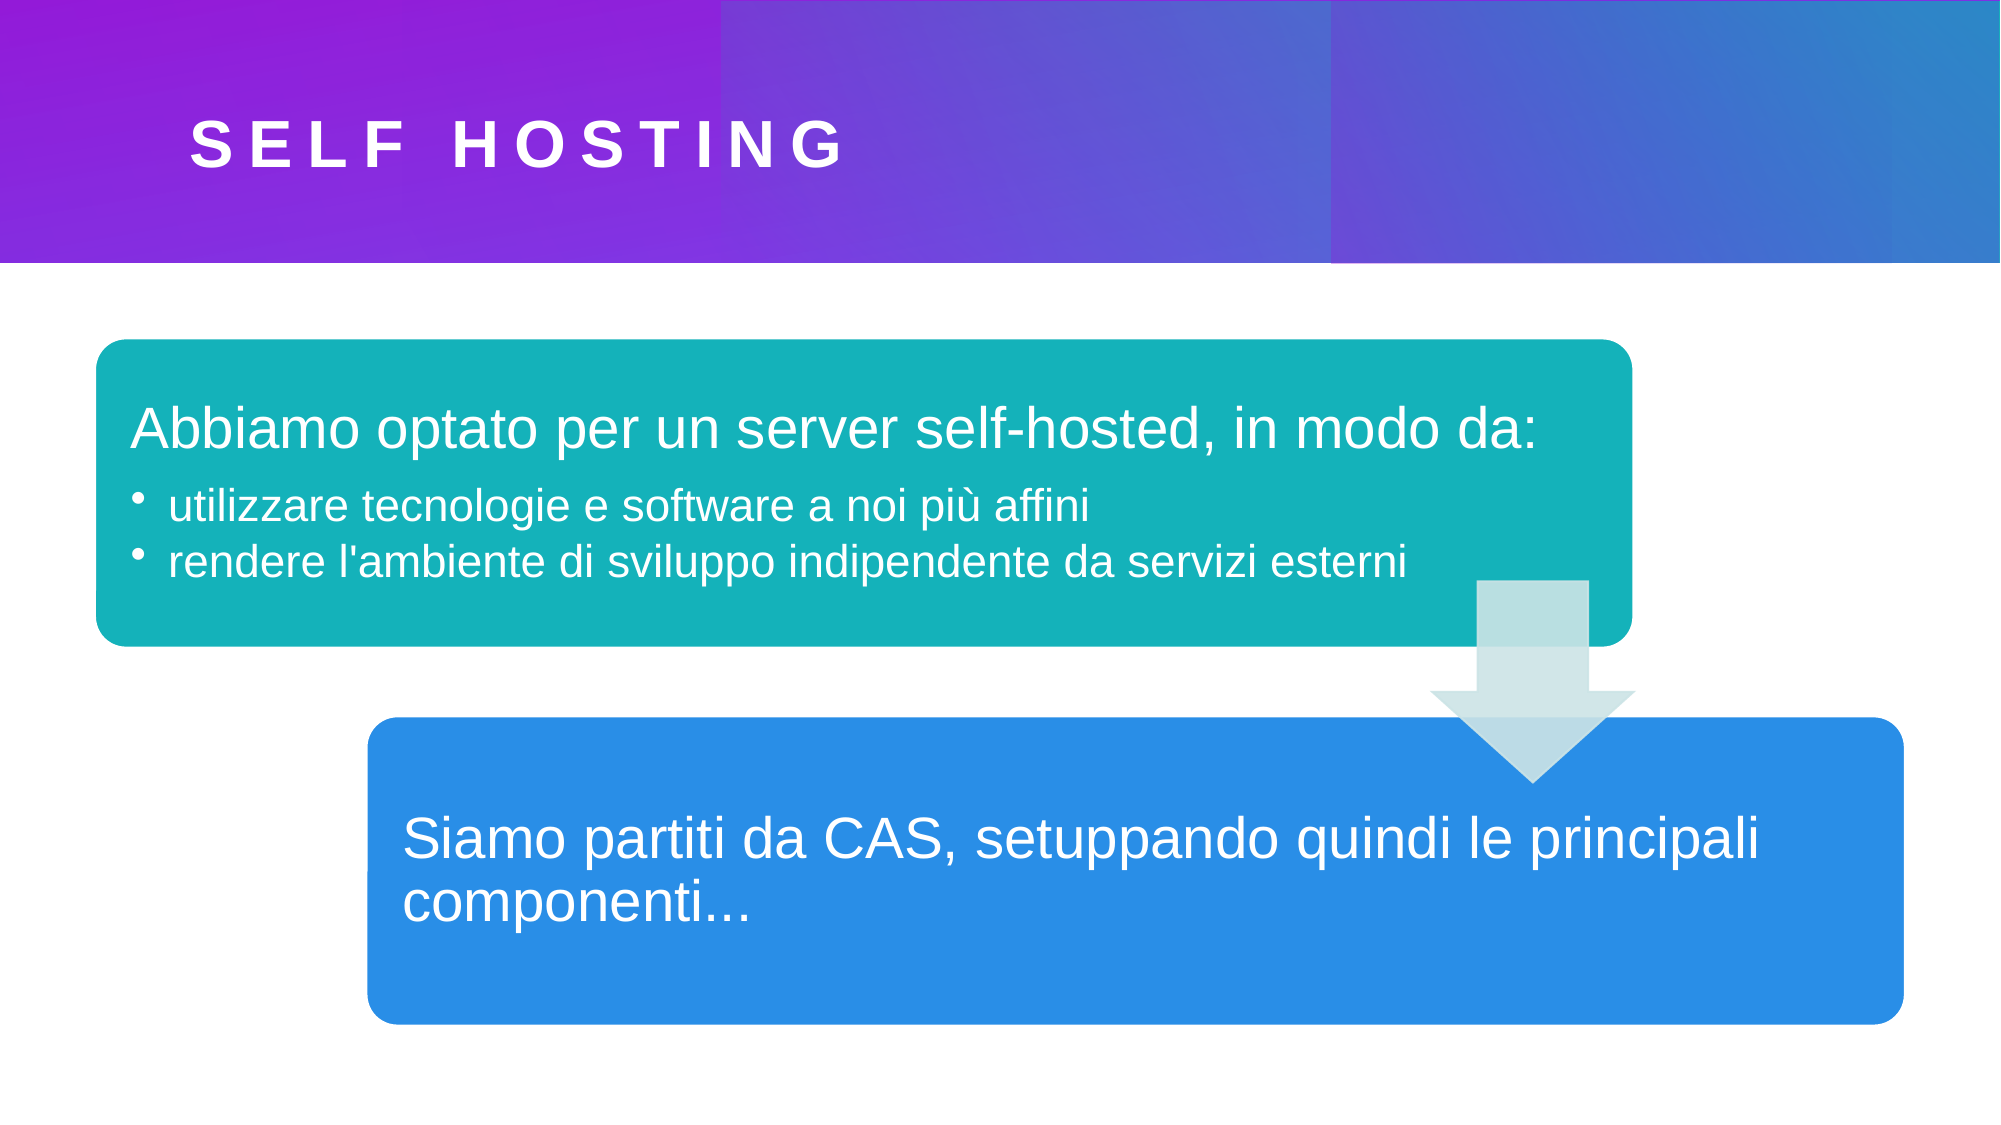

# Self hosting
Abbiamo optato per un server self-hosted, in modo da:
utilizzare tecnologie e software a noi più affini
rendere l'ambiente di sviluppo indipendente da servizi esterni
Siamo partiti da CAS, setuppando quindi le principali componenti...